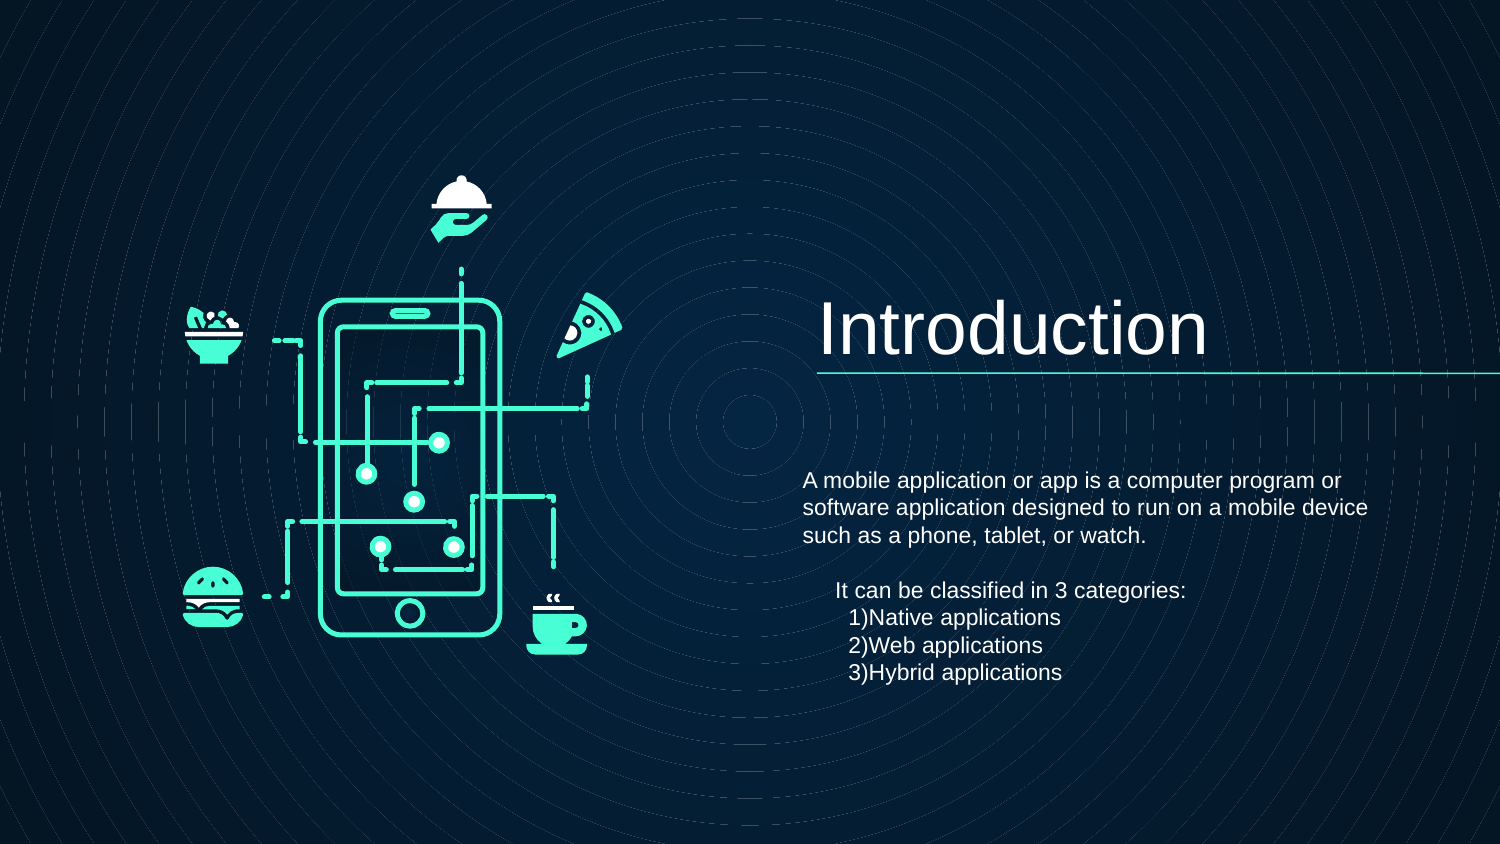

# Introduction

A mobile application or app is a computer program or software application designed to run on a mobile device such as a phone, tablet, or watch.

     It can be classified in 3 categories:
       1)Native applications
       2)Web applications
       3)Hybrid applications